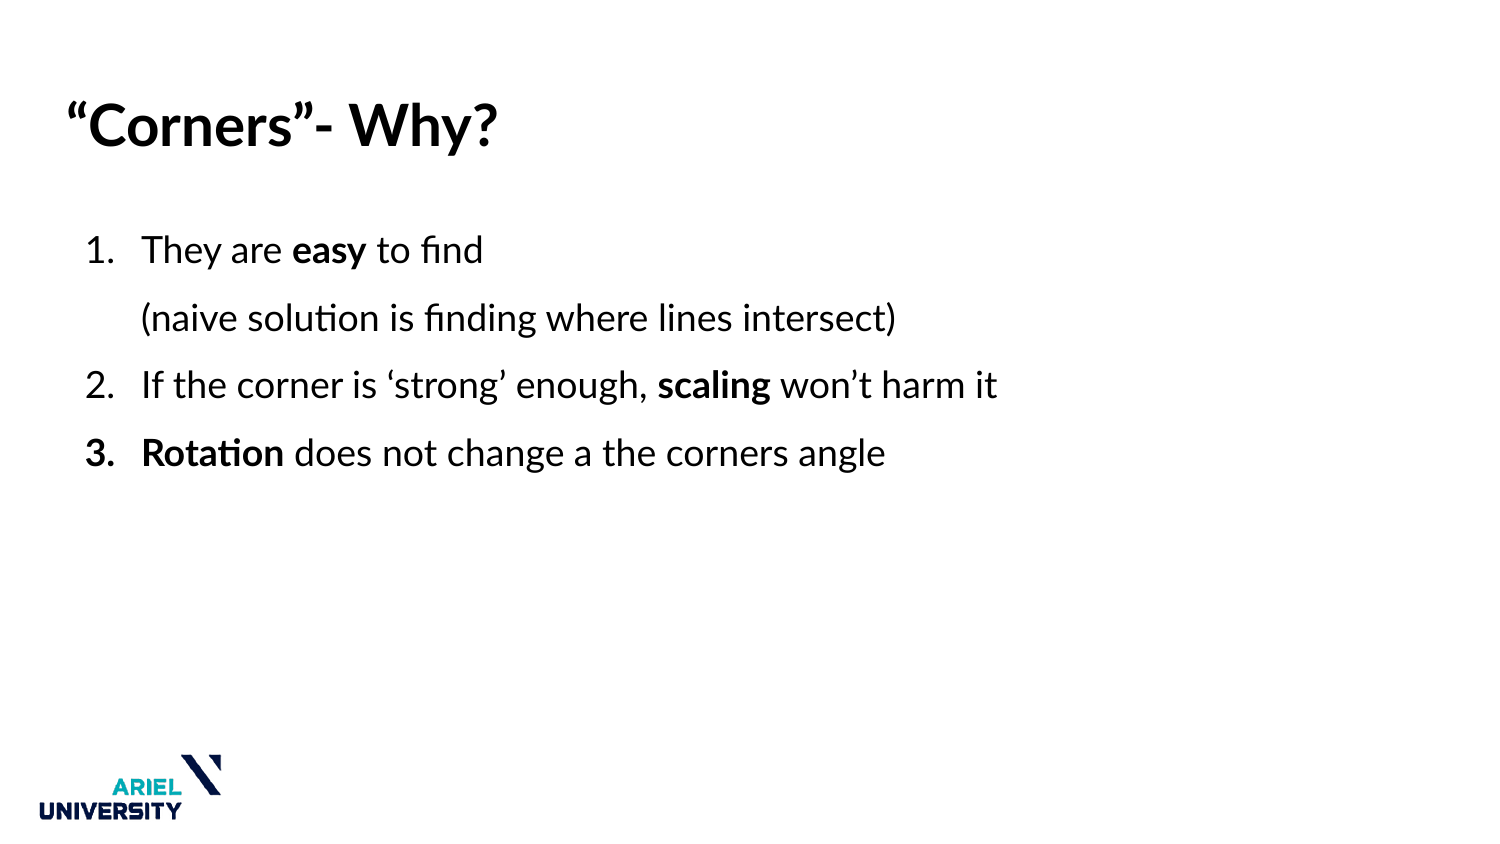

# “Corners”- Why?
They are easy to find
(naive solution is finding where lines intersect)
If the corner is ‘strong’ enough, scaling won’t harm it
Rotation does not change a the corners angle